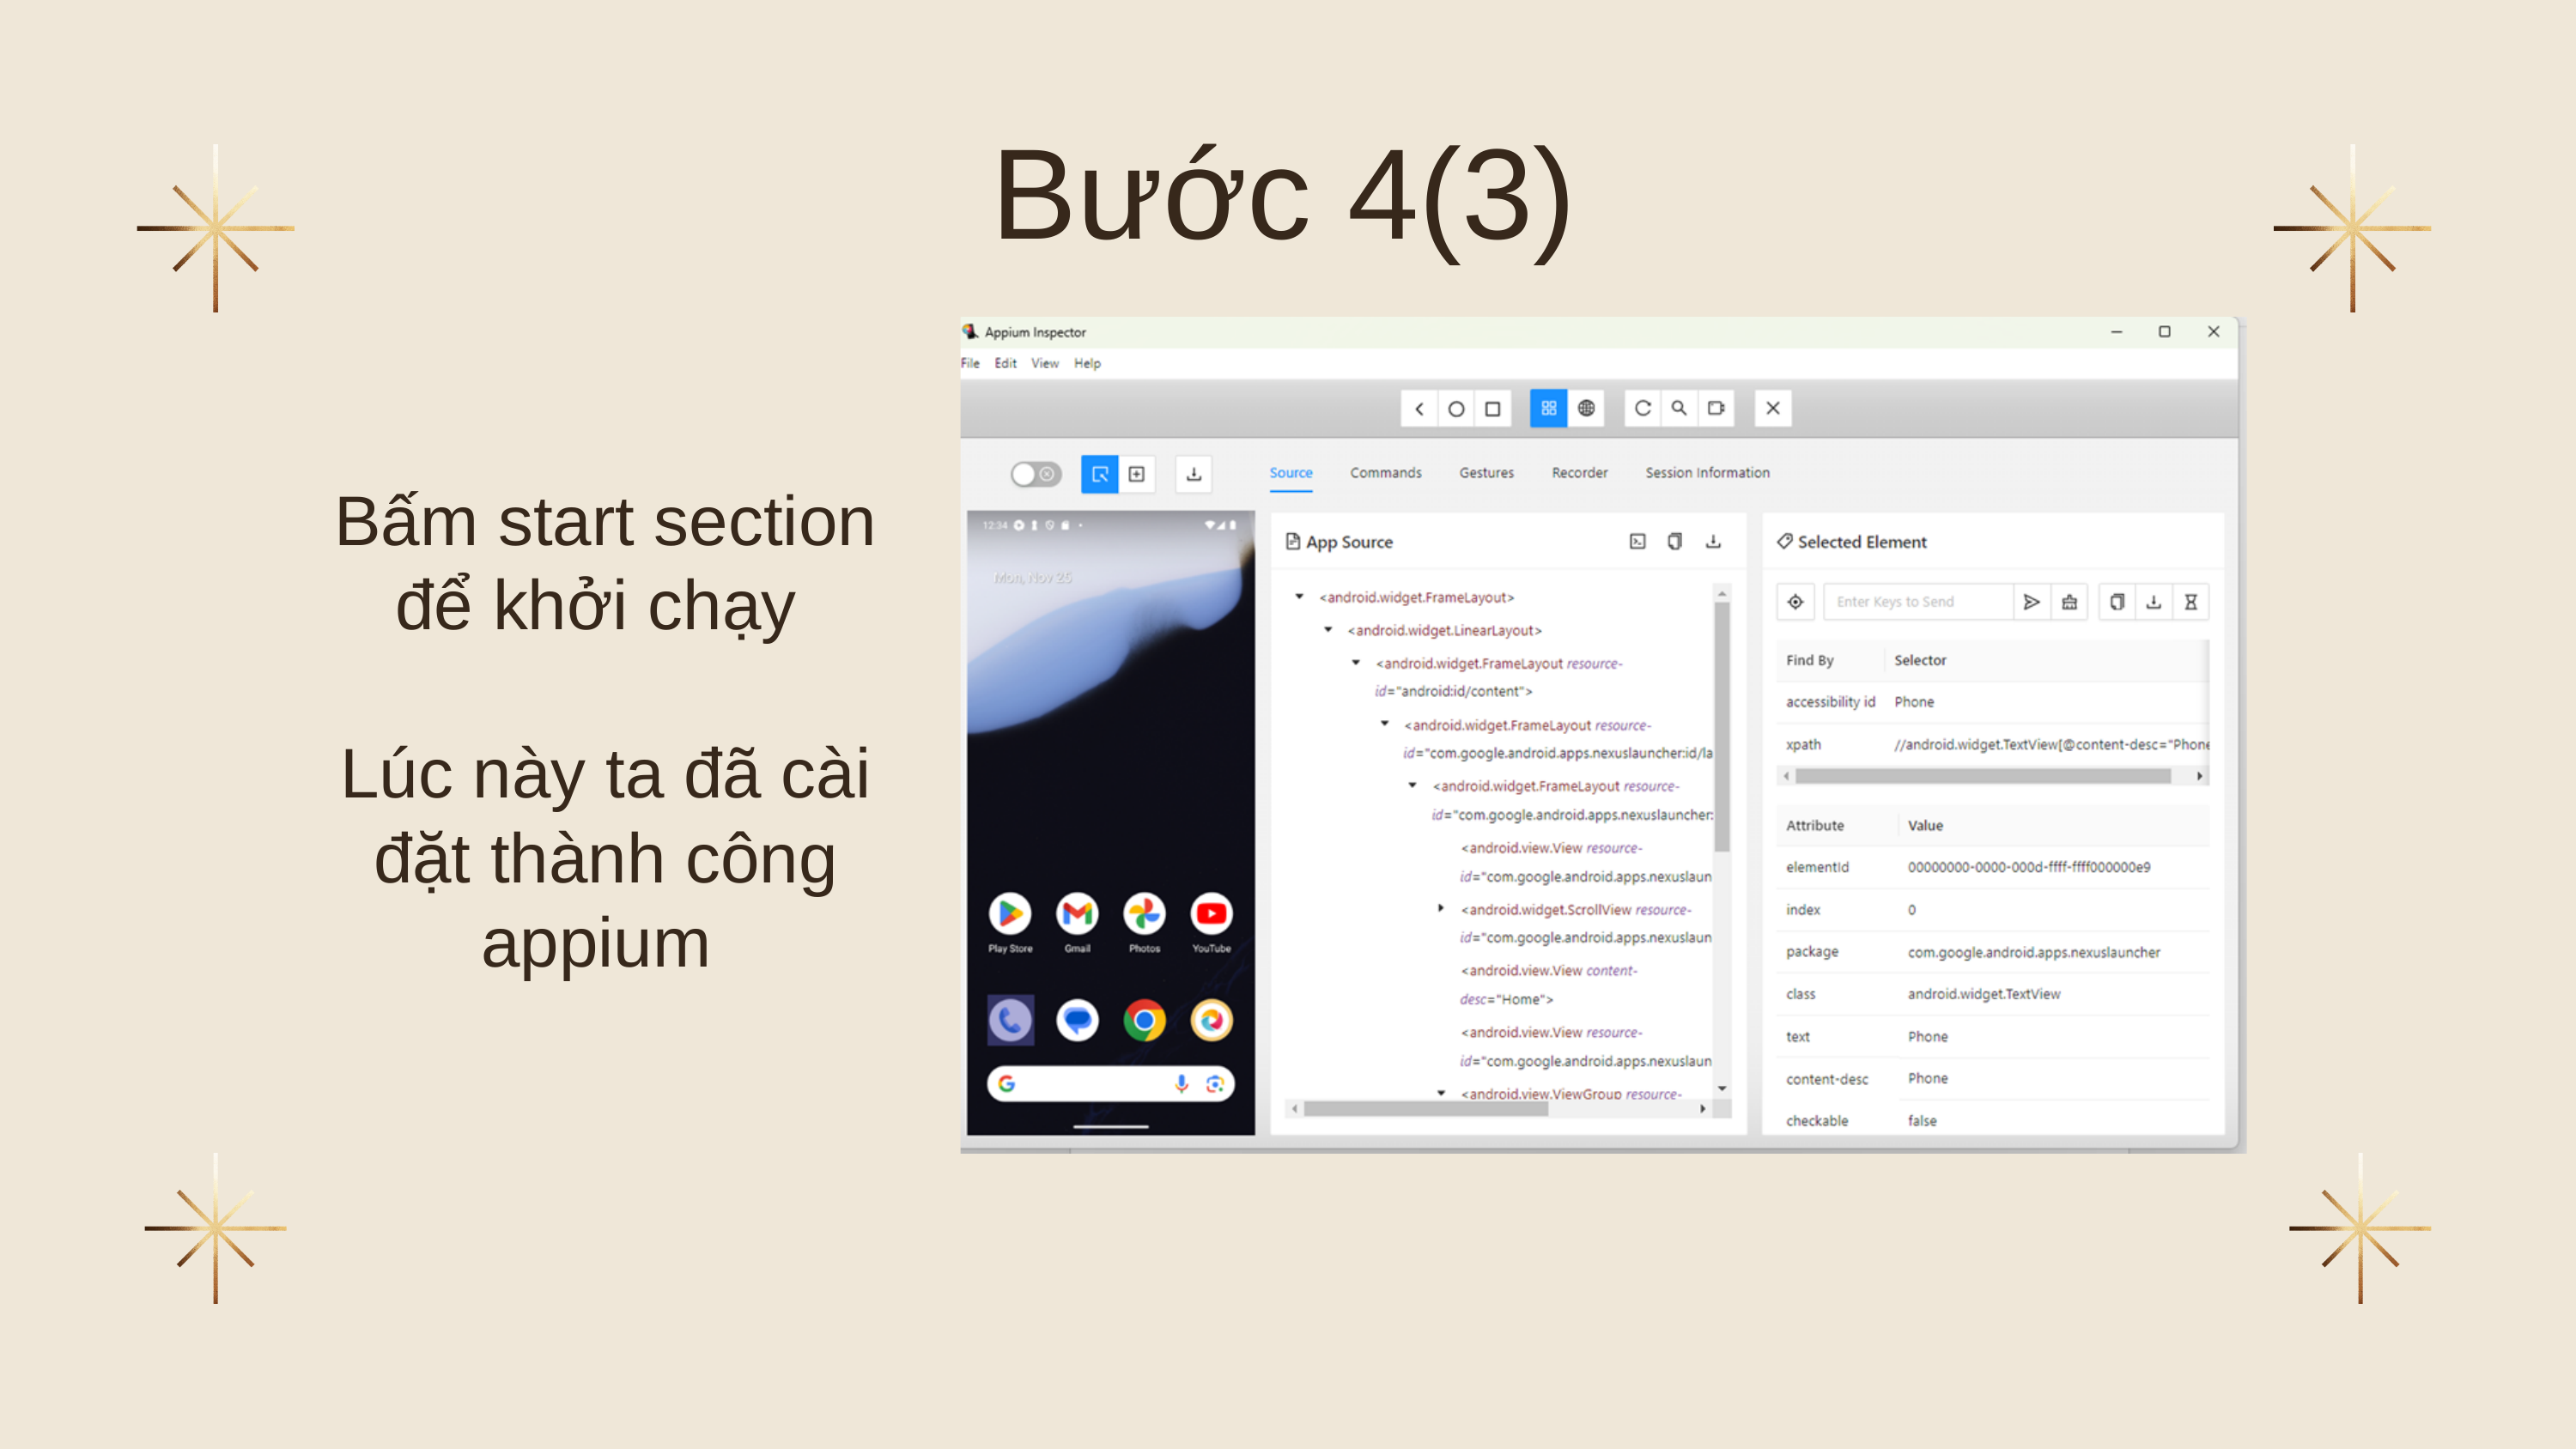

Bước 4(3)

Bấm start section để khởi chạy

Lúc này ta đã cài đặt thành công appium